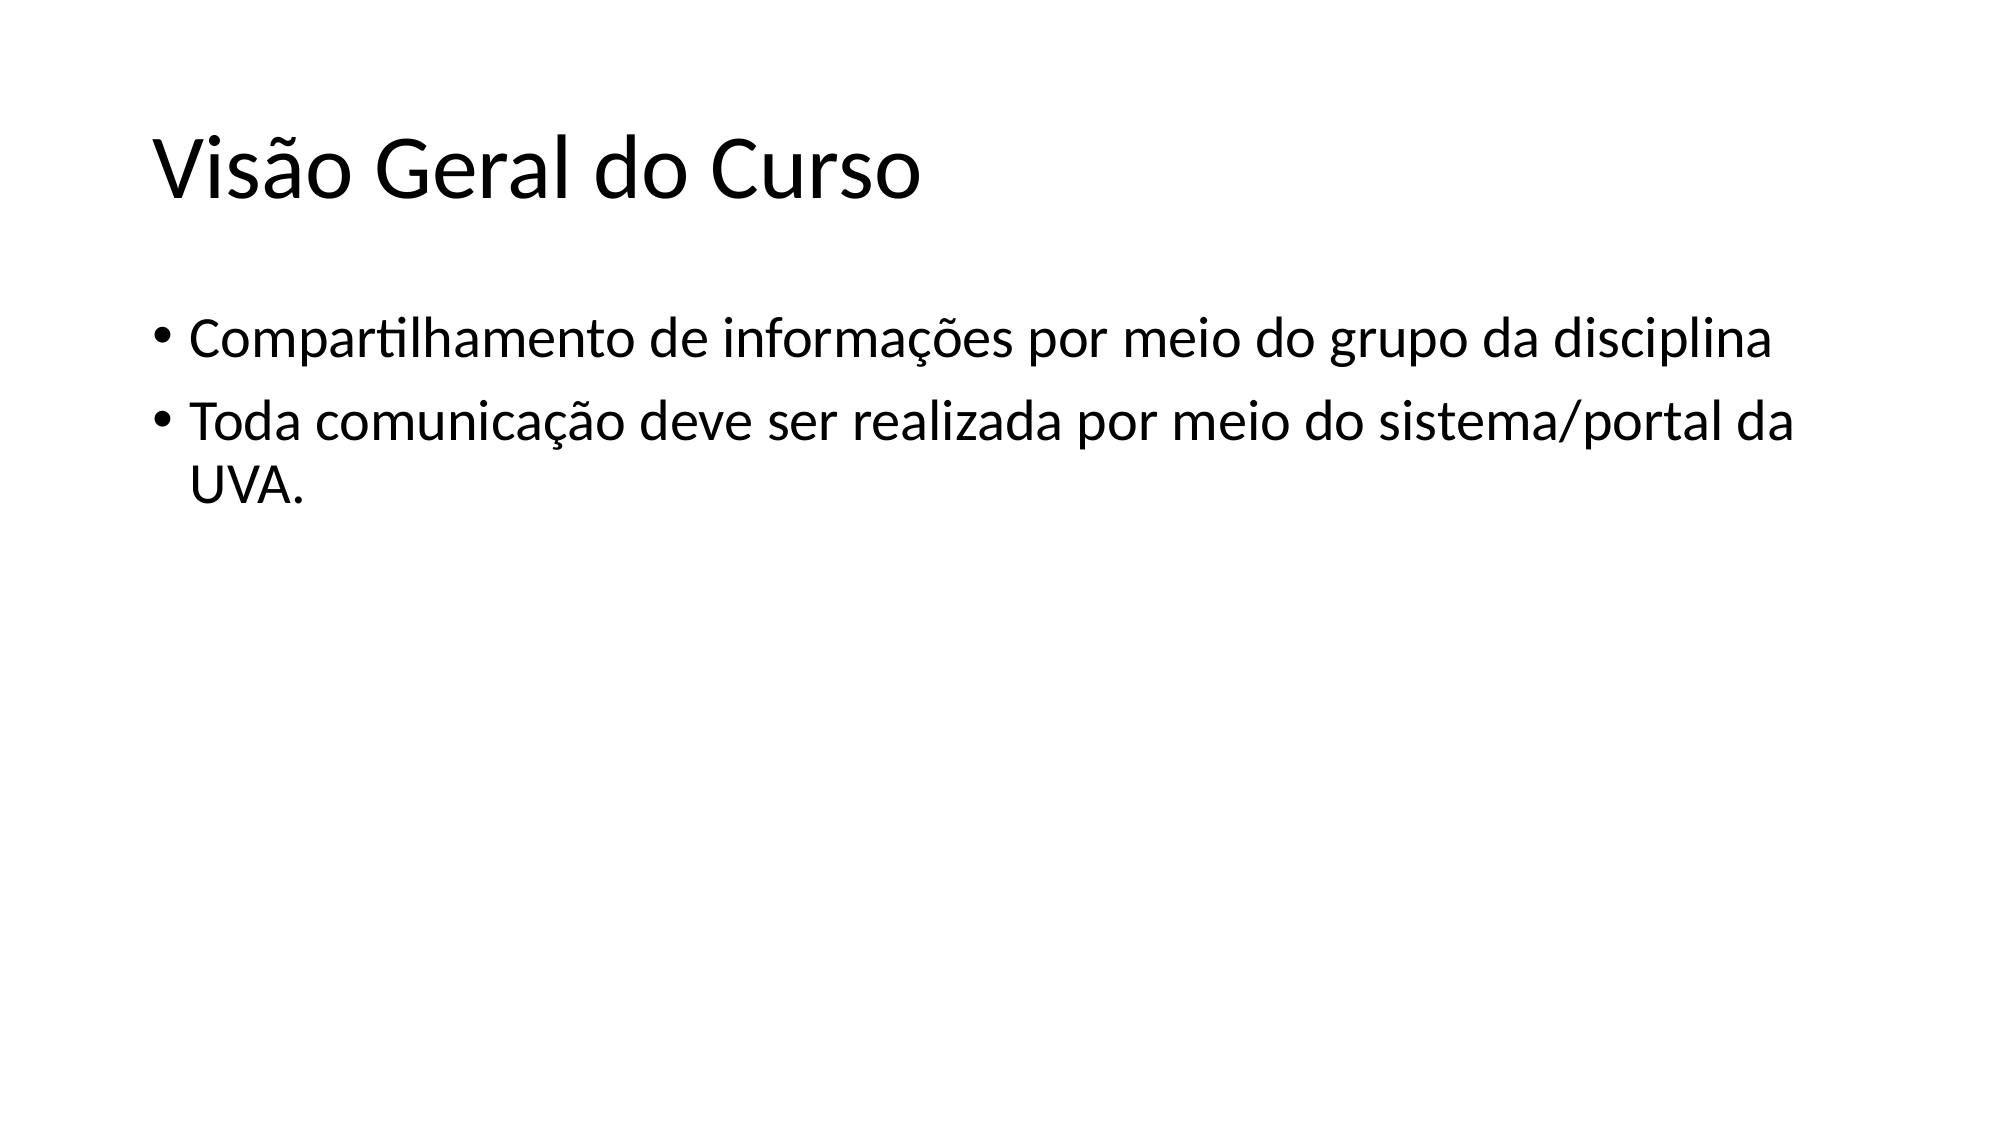

# Visão Geral do Curso
Compartilhamento de informações por meio do grupo da disciplina
Toda comunicação deve ser realizada por meio do sistema/portal da UVA.